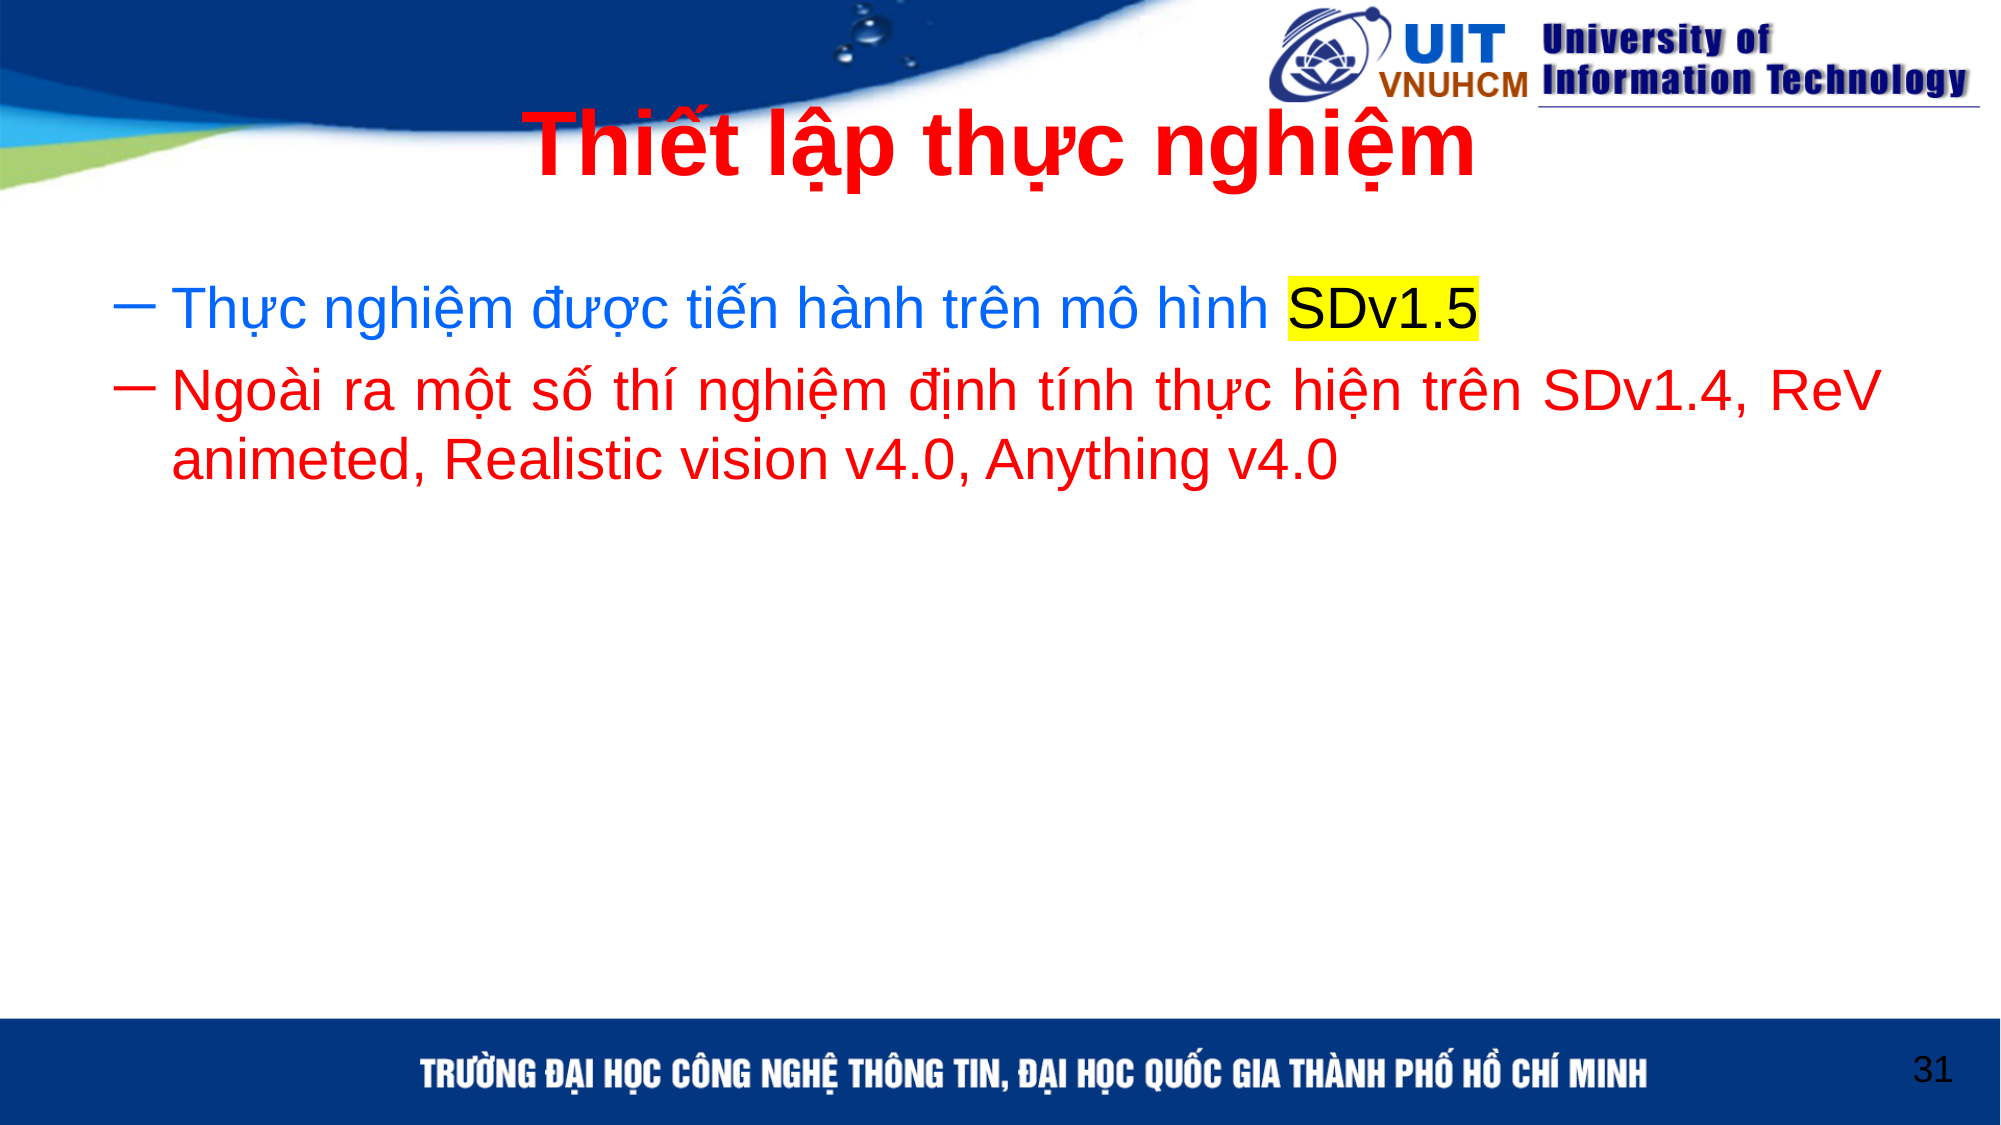

# Thiết lập thực nghiệm
Thực nghiệm được tiến hành trên mô hình SDv1.5
Ngoài ra một số thí nghiệm định tính thực hiện trên SDv1.4, ReV animeted, Realistic vision v4.0, Anything v4.0